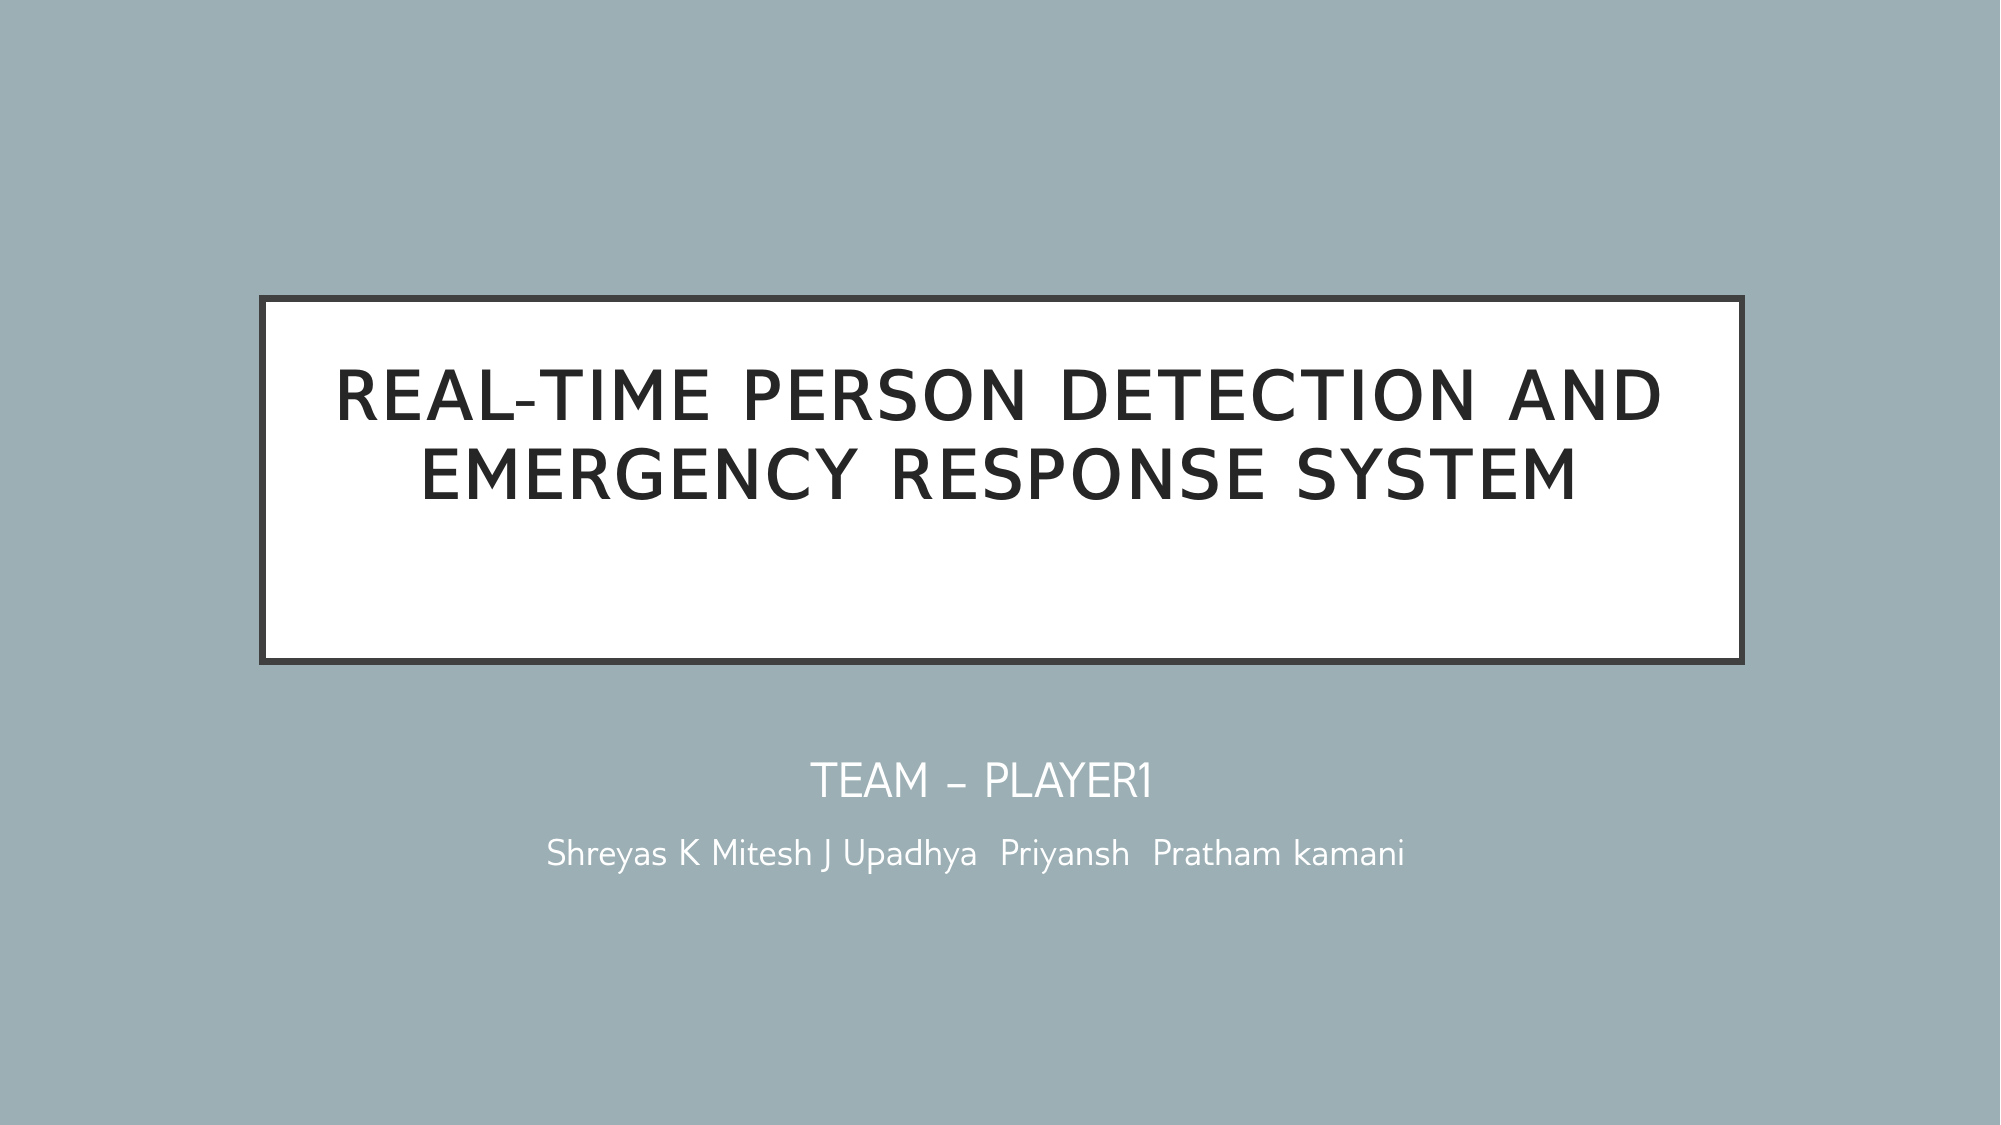

# Real-Time Person Detection and Emergency Response System
TEAM – PLAYER1
Shreyas K Mitesh J Upadhya  Priyansh  Pratham kamani